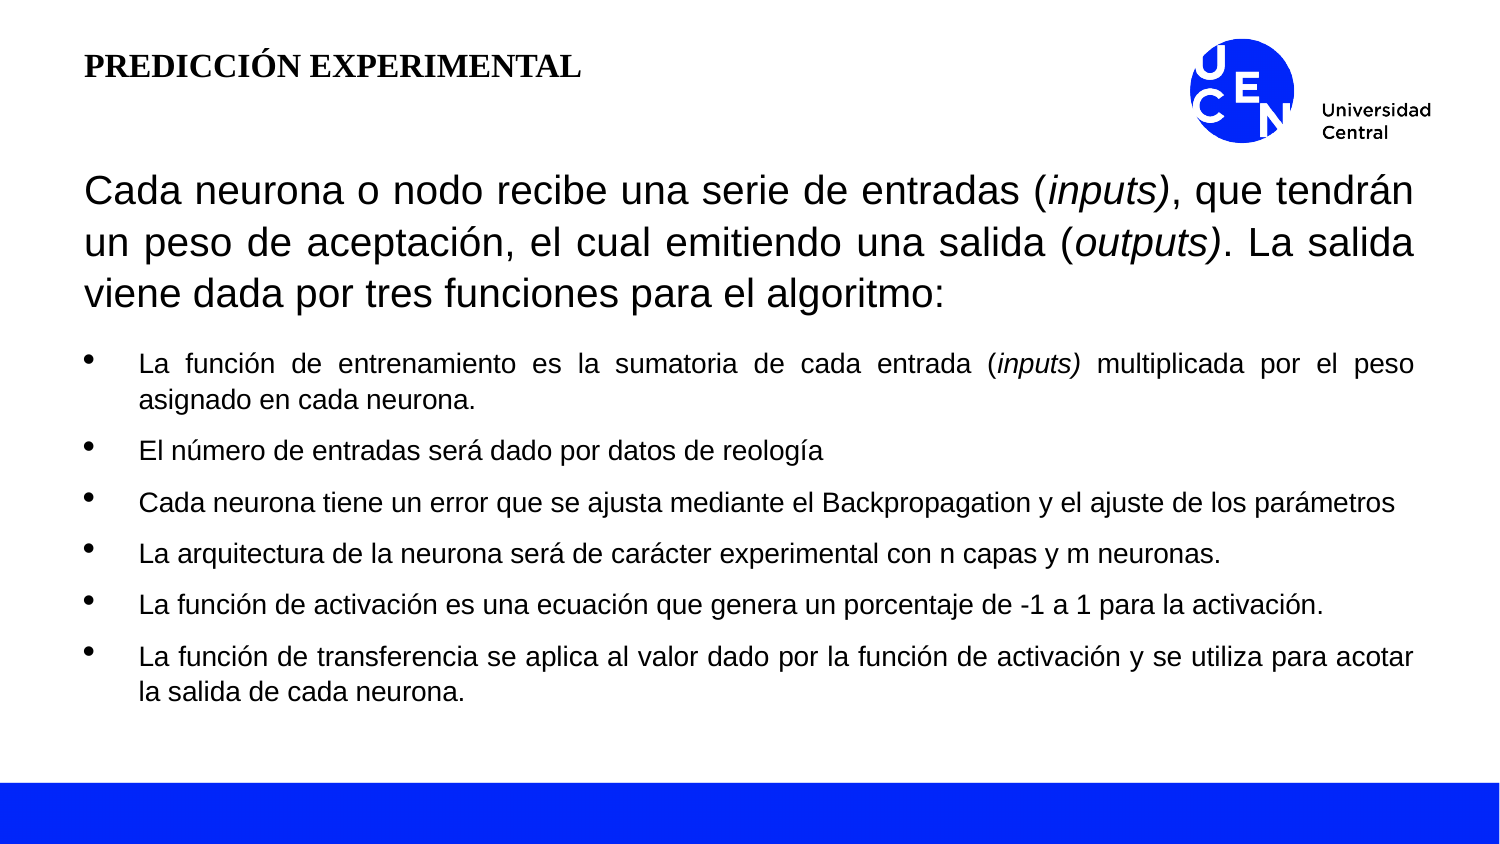

# PREDICCIÓN EXPERIMENTAL
Cada neurona o nodo recibe una serie de entradas (inputs), que tendrán un peso de aceptación, el cual emitiendo una salida (outputs). La salida viene dada por tres funciones para el algoritmo:
La función de entrenamiento es la sumatoria de cada entrada (inputs) multiplicada por el peso asignado en cada neurona.
El número de entradas será dado por datos de reología
Cada neurona tiene un error que se ajusta mediante el Backpropagation y el ajuste de los parámetros
La arquitectura de la neurona será de carácter experimental con n capas y m neuronas.
La función de activación es una ecuación que genera un porcentaje de -1 a 1 para la activación.
La función de transferencia se aplica al valor dado por la función de activación y se utiliza para acotar la salida de cada neurona.